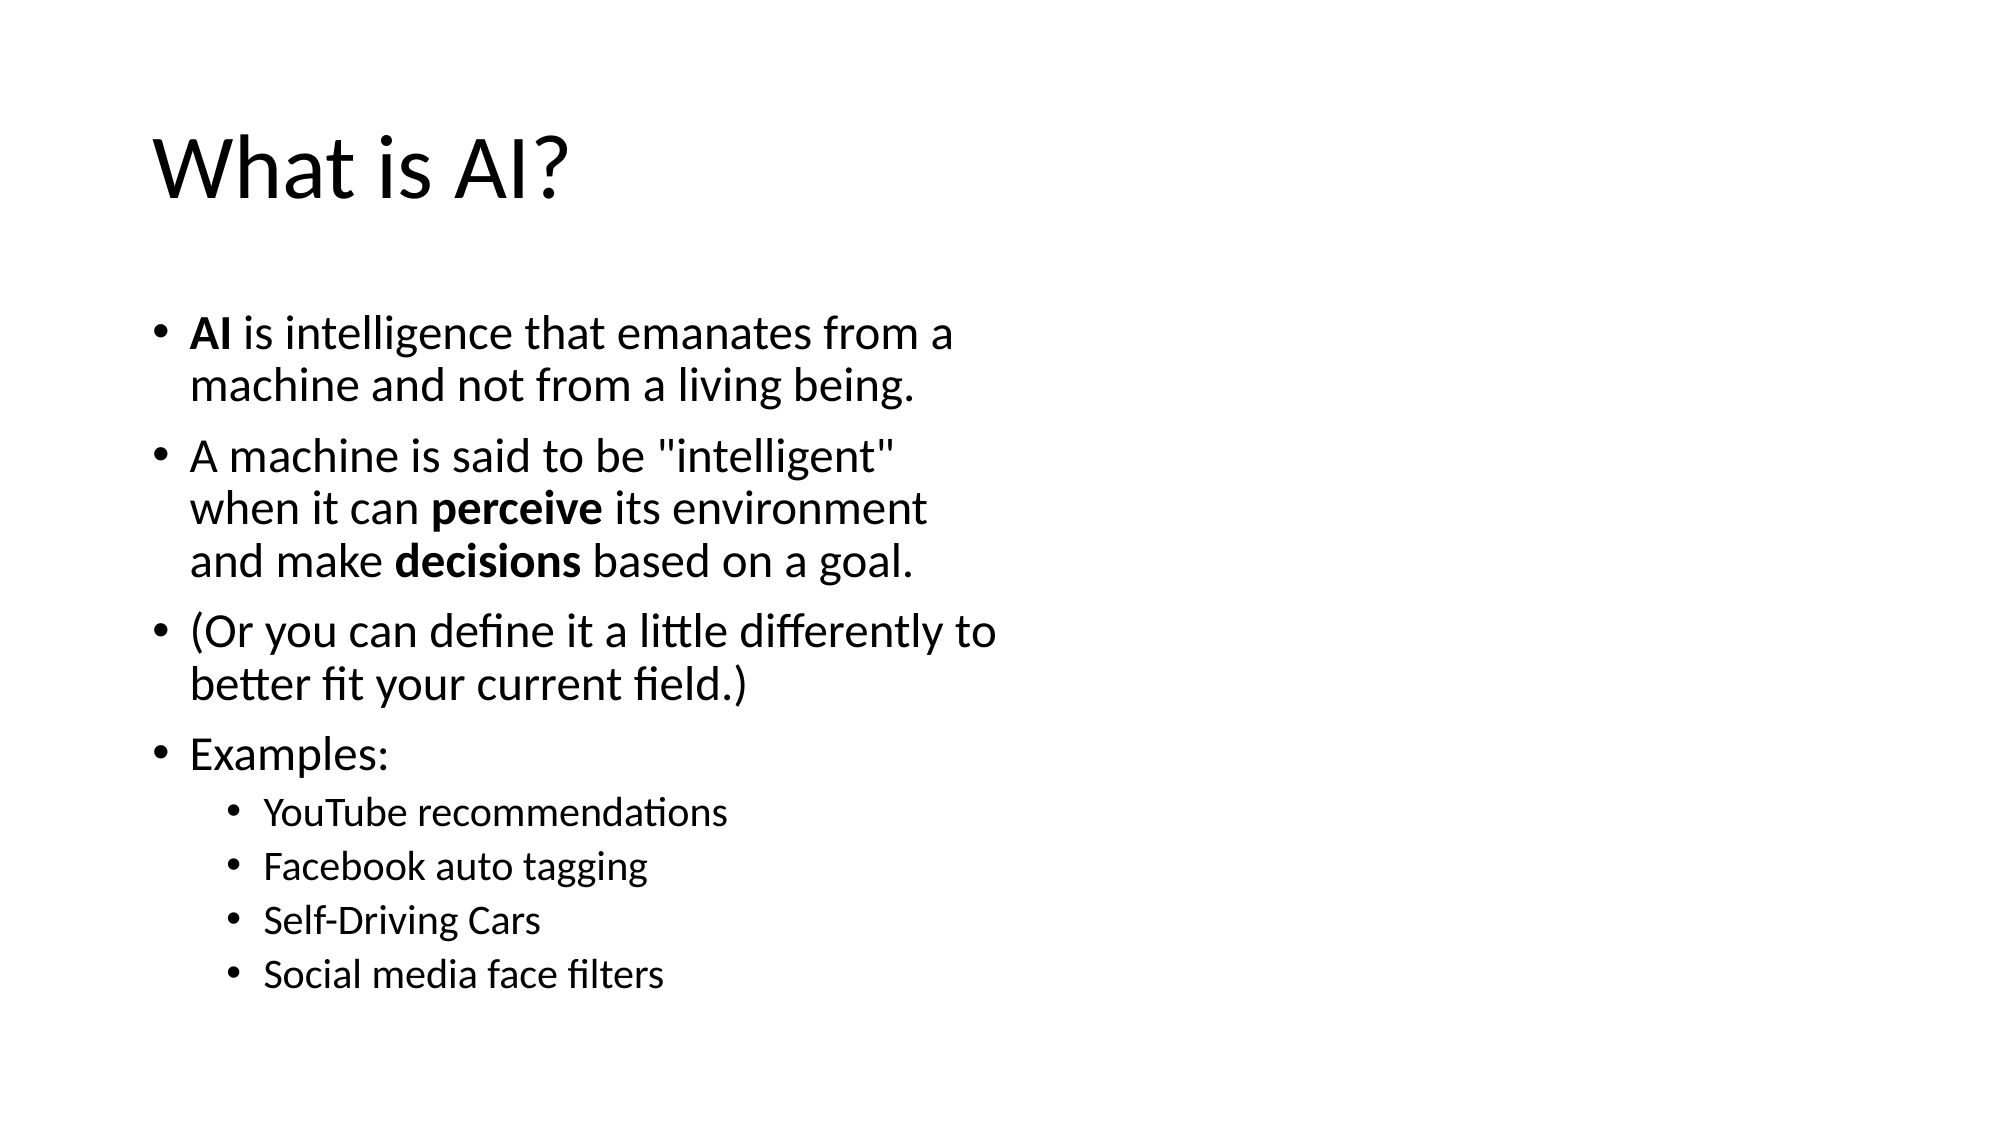

# What is AI?
AI is intelligence that emanates from a machine and not from a living being.
A machine is said to be "intelligent" when it can perceive its environment and make decisions based on a goal.
(Or you can define it a little differently to better fit your current field.)
Examples:
YouTube recommendations
Facebook auto tagging
Self-Driving Cars
Social media face filters

Artificial Intelligence (AI)